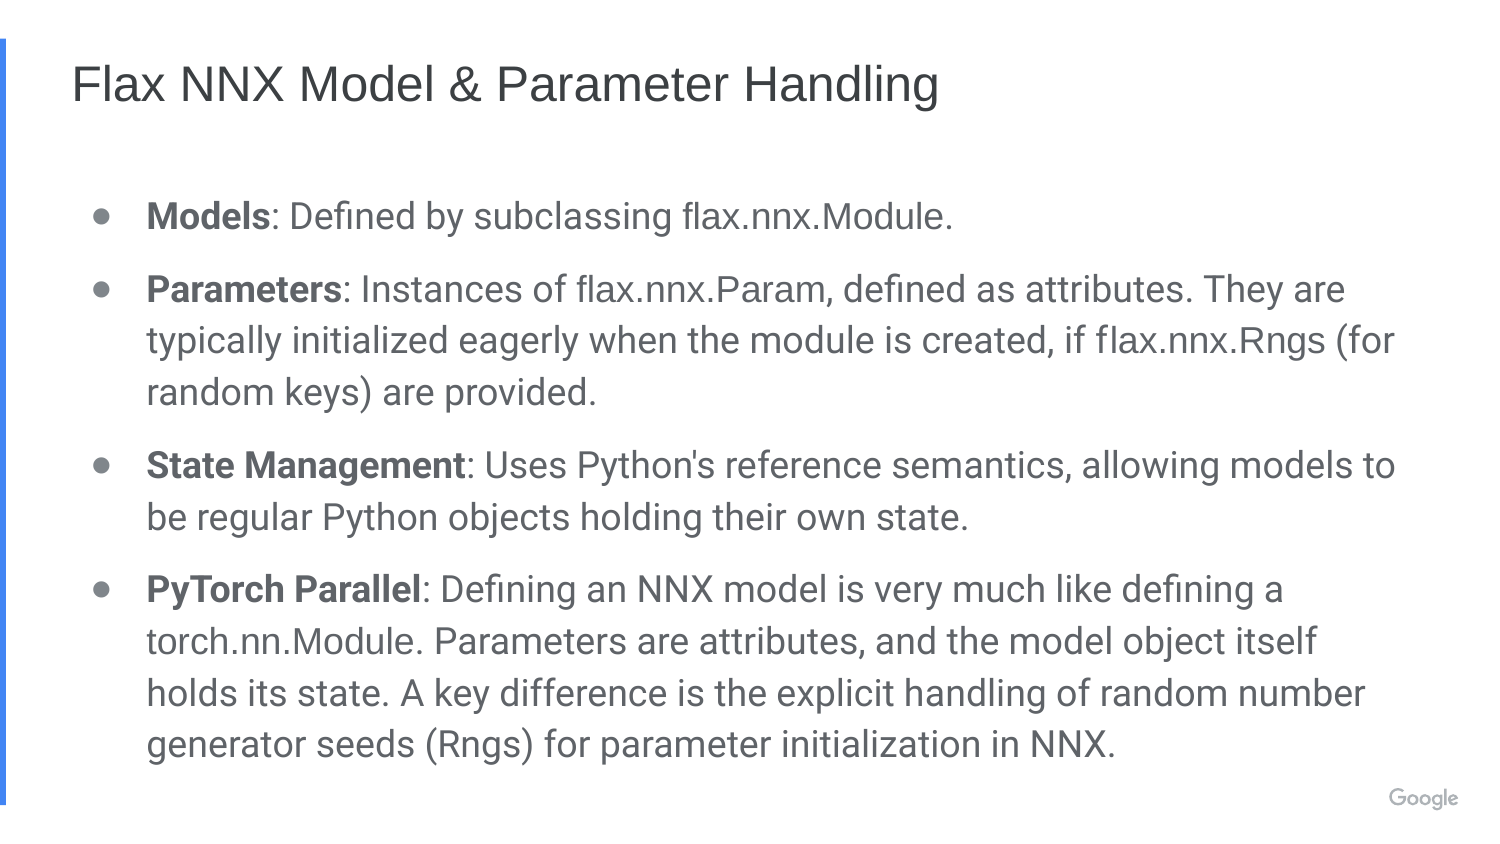

# Flax NNX Model & Parameter Handling
Models: Defined by subclassing flax.nnx.Module.
Parameters: Instances of flax.nnx.Param, defined as attributes. They are typically initialized eagerly when the module is created, if flax.nnx.Rngs (for random keys) are provided.
State Management: Uses Python's reference semantics, allowing models to be regular Python objects holding their own state.
PyTorch Parallel: Defining an NNX model is very much like defining a torch.nn.Module. Parameters are attributes, and the model object itself holds its state. A key difference is the explicit handling of random number generator seeds (Rngs) for parameter initialization in NNX.